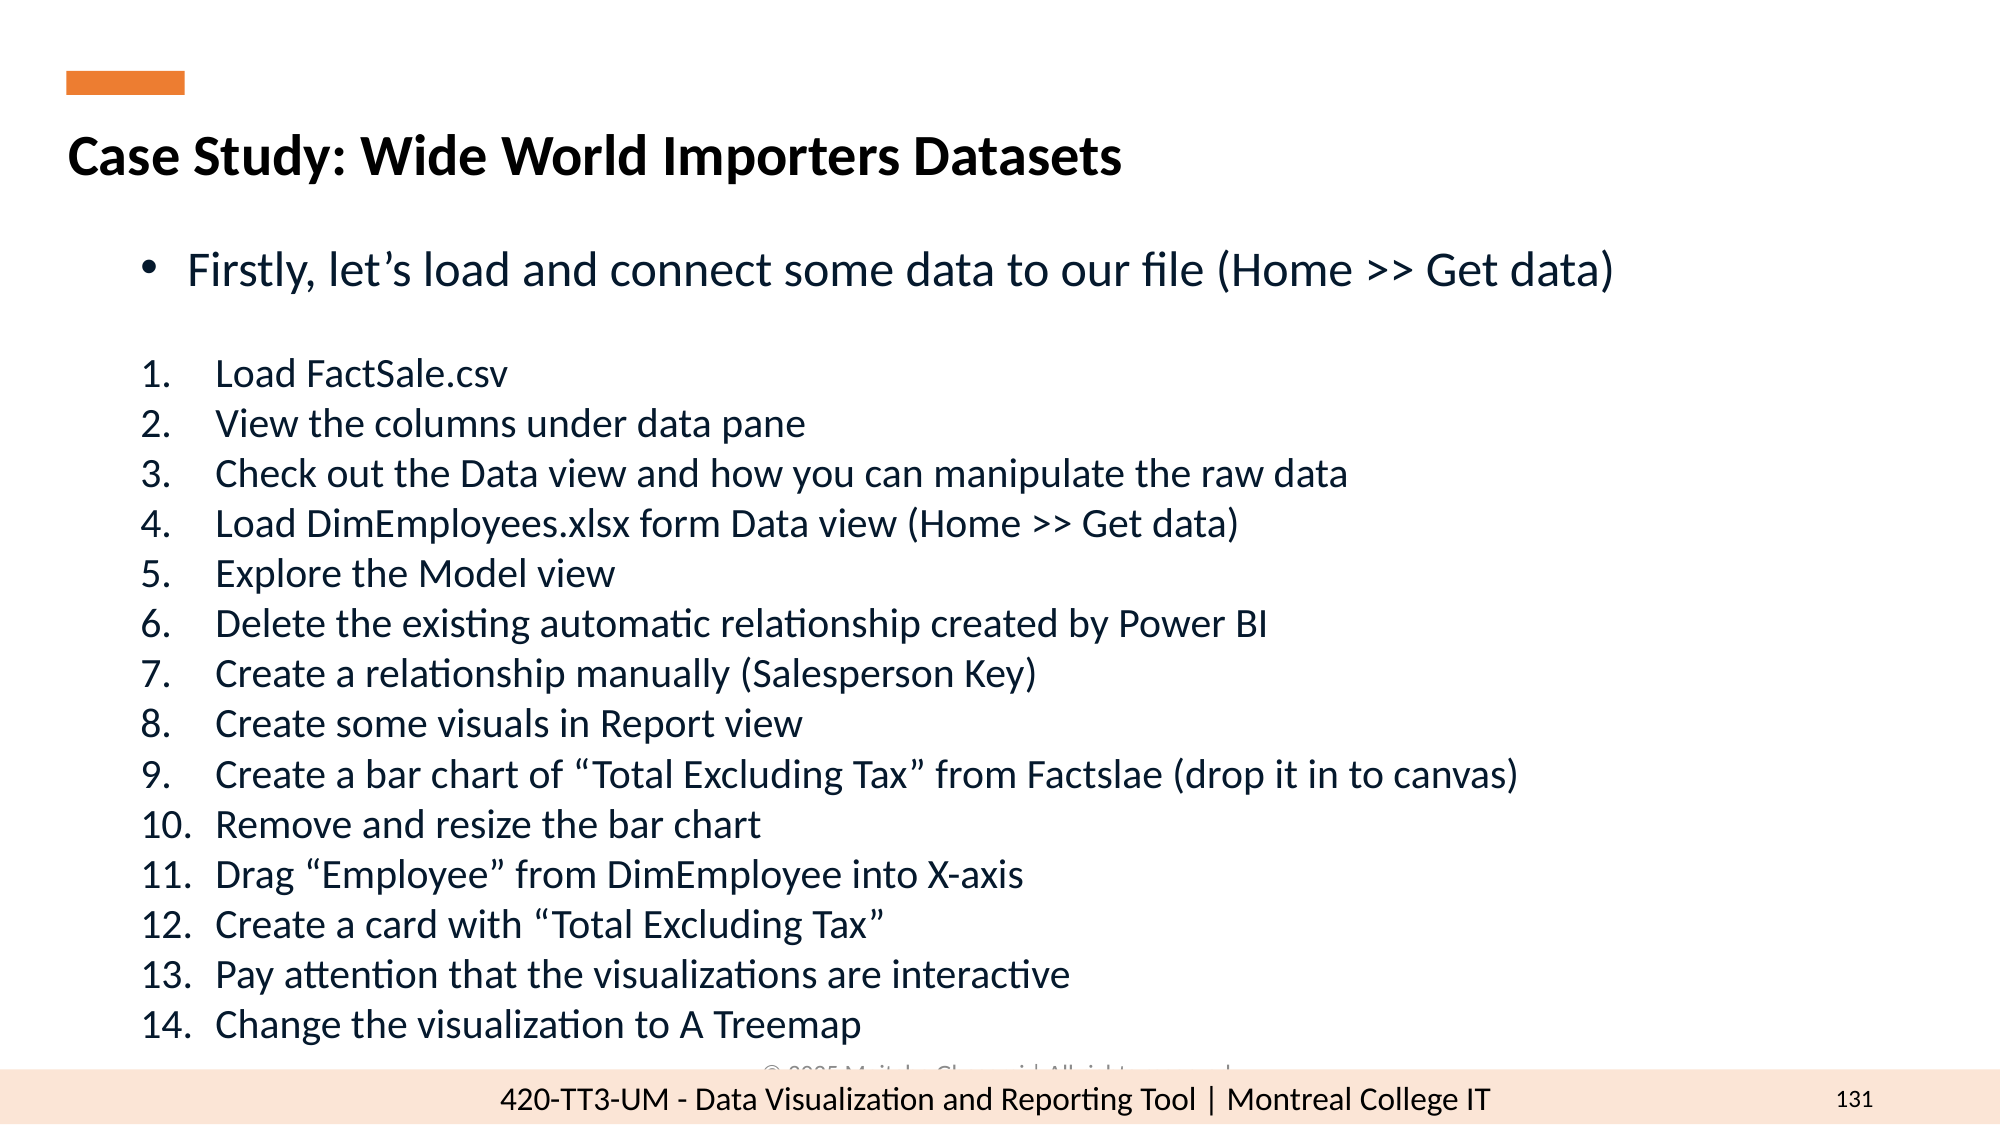

Case Study: Wide World Importers Datasets
Firstly, let’s load and connect some data to our file (Home >> Get data)

Load FactSale.csv
View the columns under data pane
Check out the Data view and how you can manipulate the raw data
Load DimEmployees.xlsx form Data view (Home >> Get data)
Explore the Model view
Delete the existing automatic relationship created by Power BI
Create a relationship manually (Salesperson Key)
Create some visuals in Report view
Create a bar chart of “Total Excluding Tax” from Factslae (drop it in to canvas)
Remove and resize the bar chart
Drag “Employee” from DimEmployee into X-axis
Create a card with “Total Excluding Tax”
Pay attention that the visualizations are interactive
Change the visualization to A Treemap
© 2025 Mojtaba Ghasemi | All rights reserved.
131
420-TT3-UM - Data Visualization and Reporting Tool | Montreal College IT